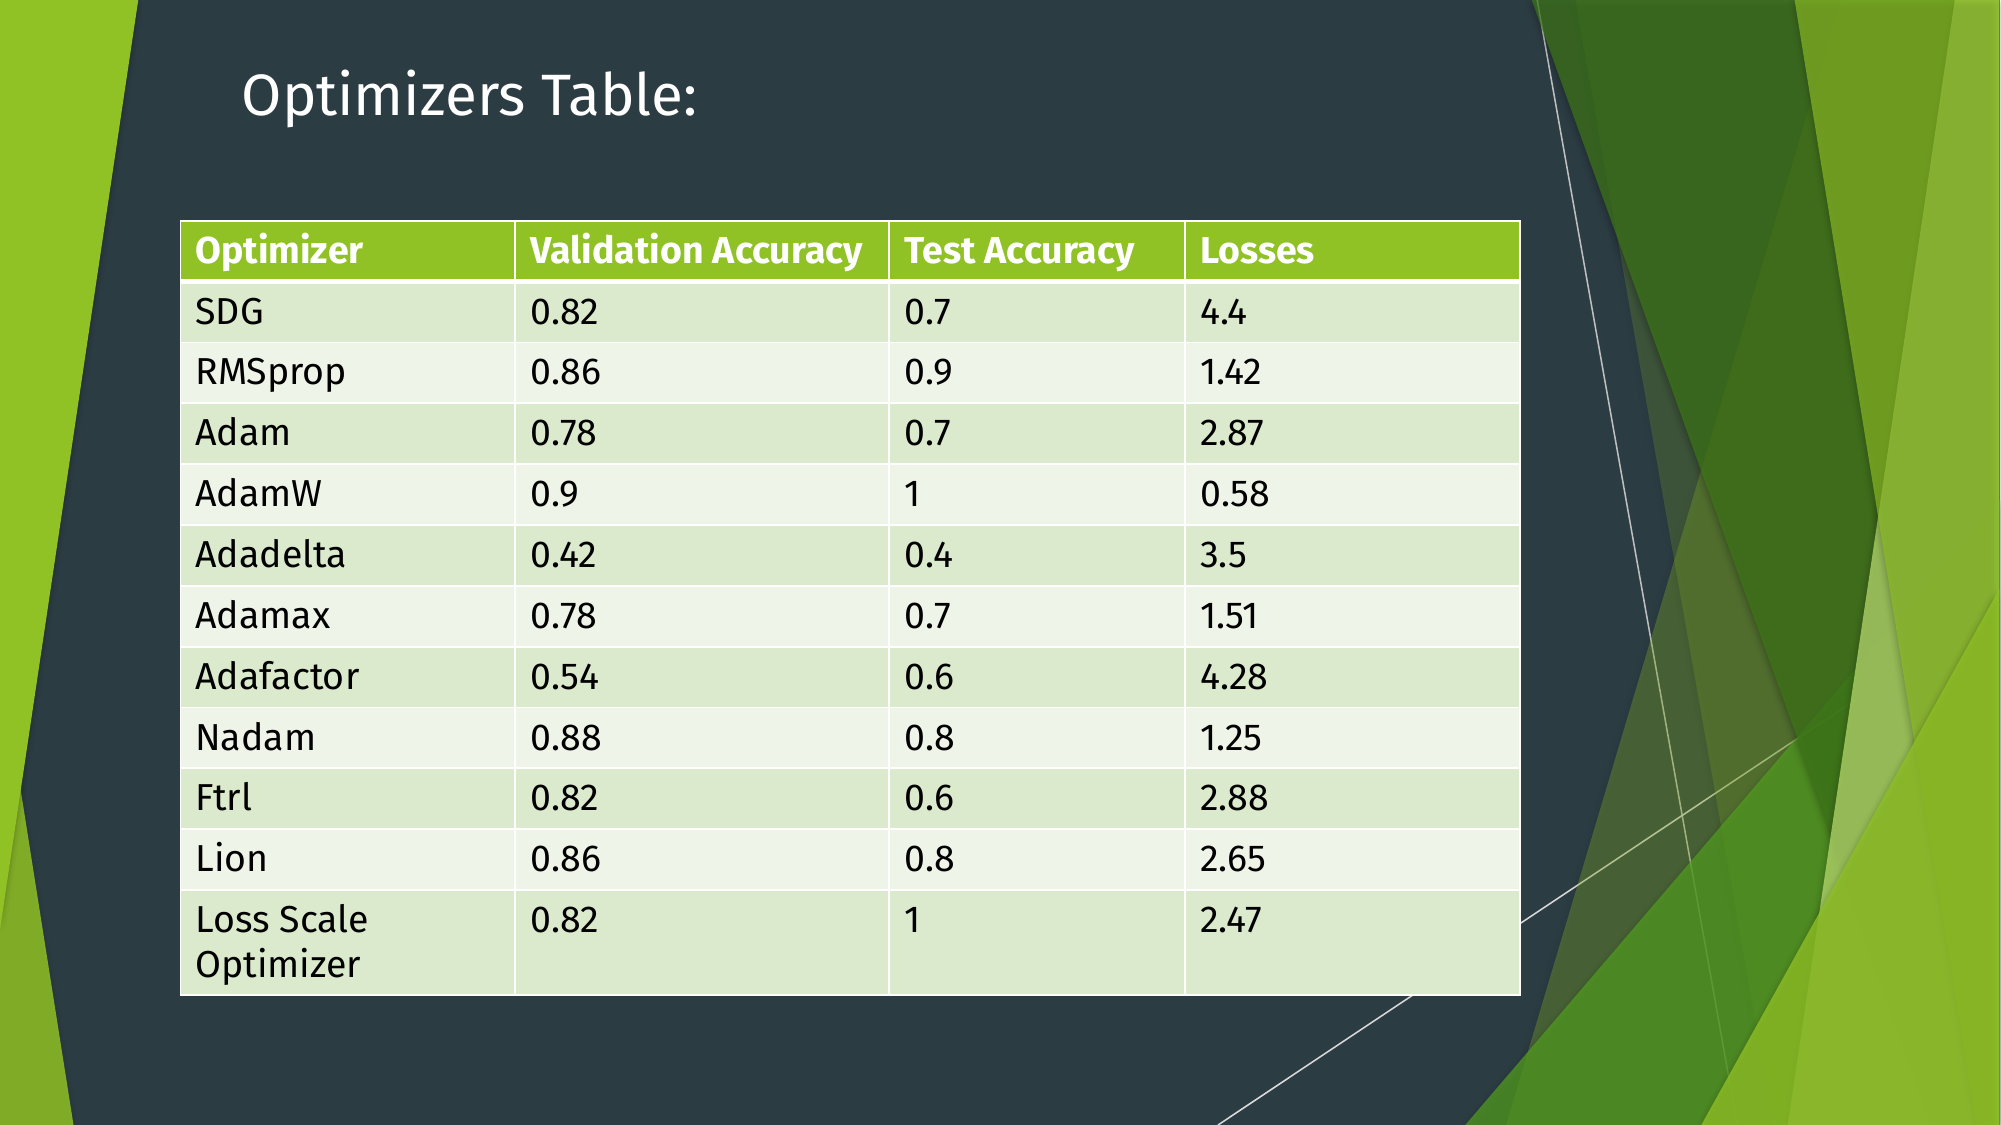

Optimizers Table:
| Optimizer | Validation Accuracy | Test Accuracy | Losses |
| --- | --- | --- | --- |
| SDG | 0.82 | 0.7 | 4.4 |
| RMSprop | 0.86 | 0.9 | 1.42 |
| Adam | 0.78 | 0.7 | 2.87 |
| AdamW | 0.9 | 1 | 0.58 |
| Adadelta | 0.42 | 0.4 | 3.5 |
| Adamax | 0.78 | 0.7 | 1.51 |
| Adafactor | 0.54 | 0.6 | 4.28 |
| Nadam | 0.88 | 0.8 | 1.25 |
| Ftrl | 0.82 | 0.6 | 2.88 |
| Lion | 0.86 | 0.8 | 2.65 |
| Loss Scale Optimizer | 0.82 | 1 | 2.47 |